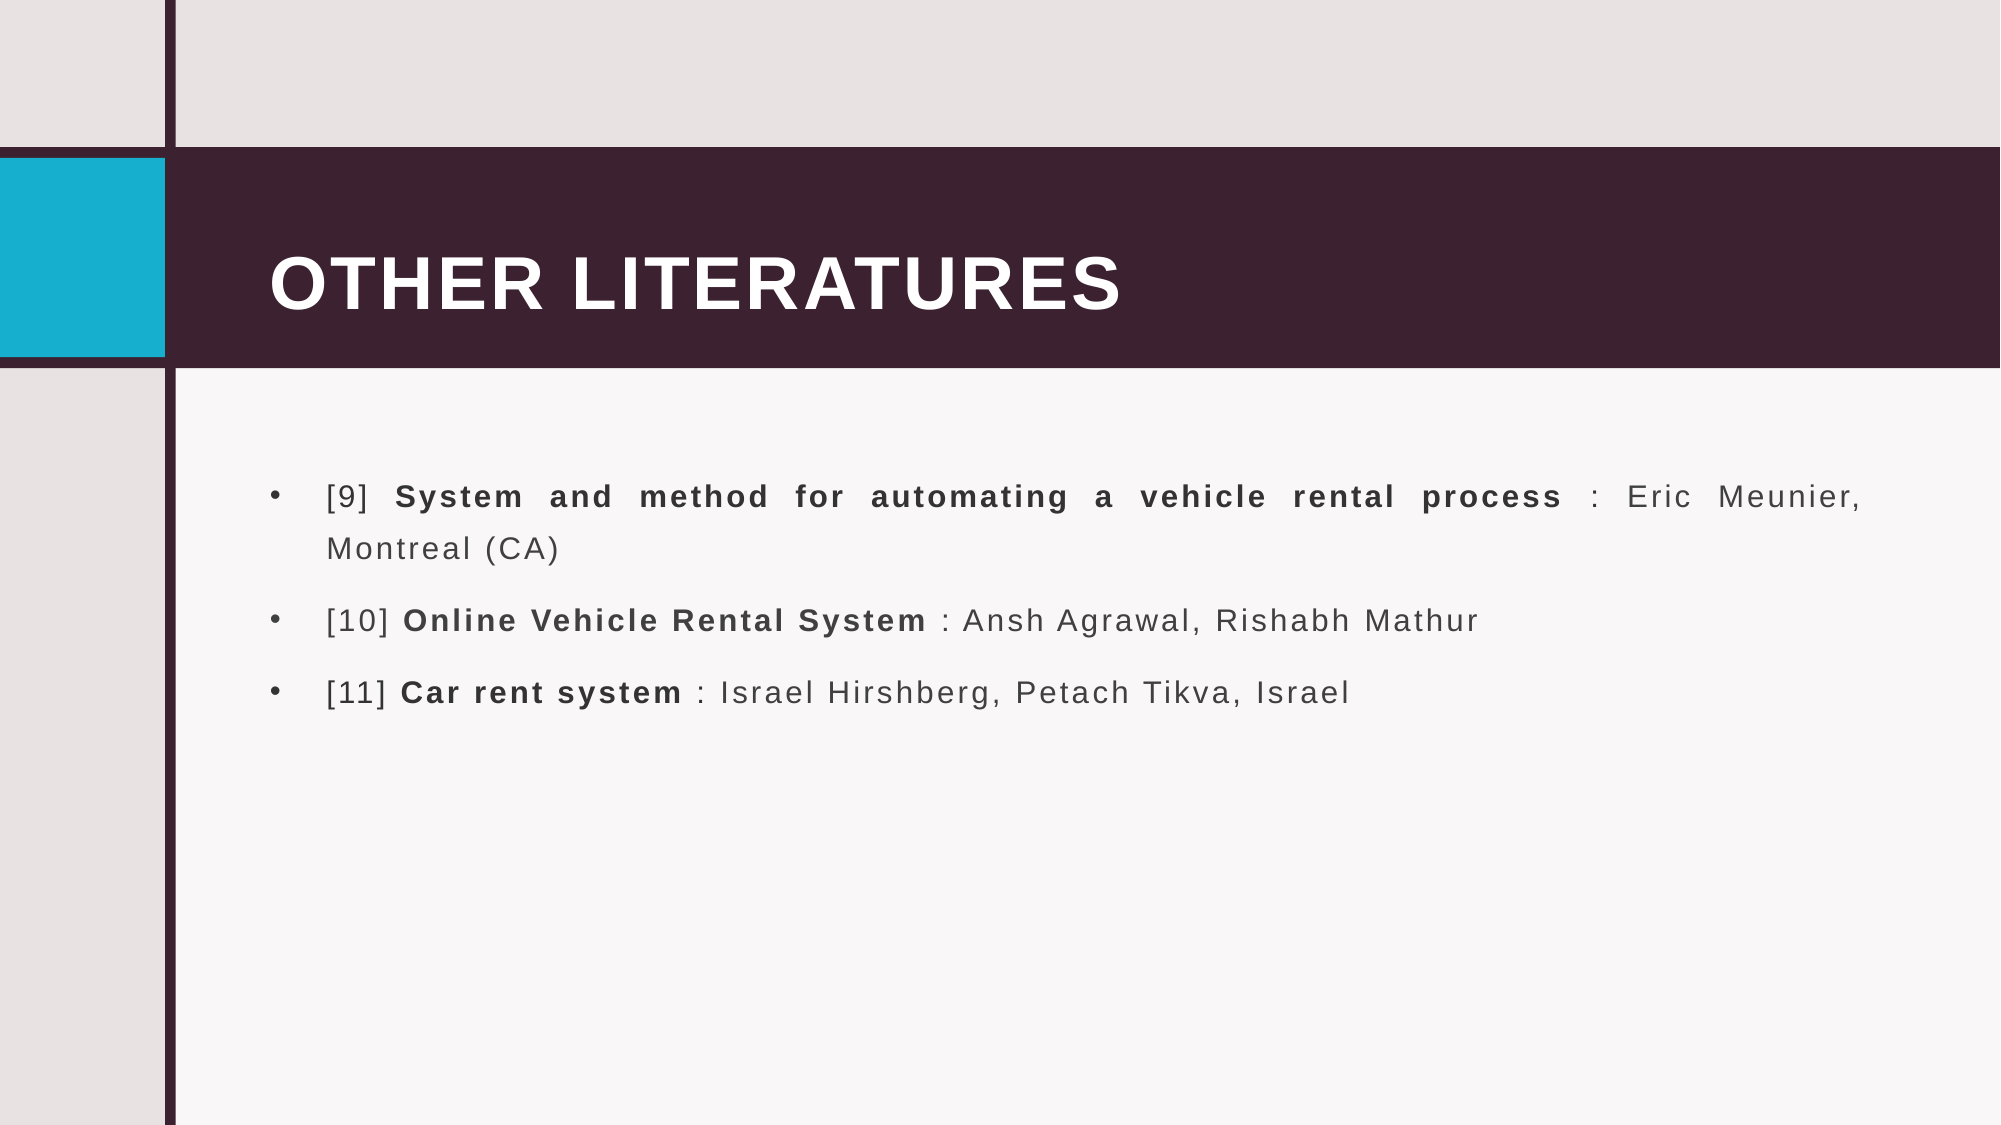

# OTHER LITERATURES

[9] System and method for automating a vehicle rental process : Eric Meunier, Montreal (CA)
[10] Online Vehicle Rental System : Ansh Agrawal, Rishabh Mathur
[11] Car rent system : Israel Hirshberg, Petach Tikva, Israel